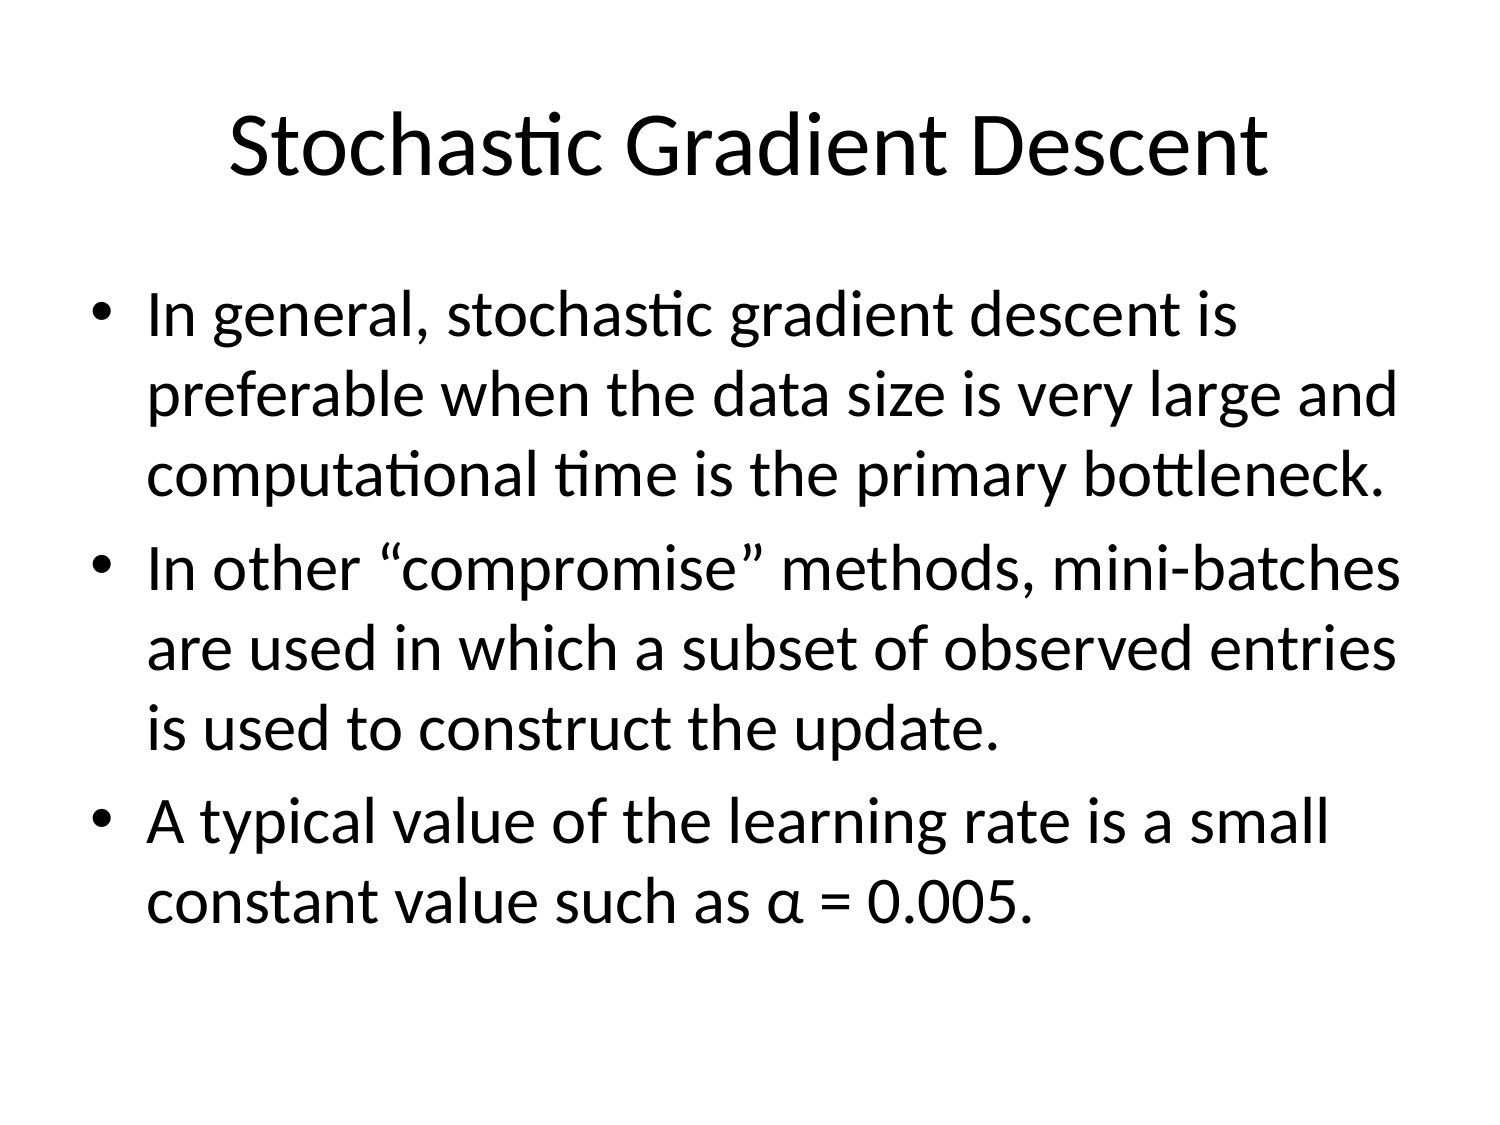

# Stochastic Gradient Descent
In general, stochastic gradient descent is preferable when the data size is very large and computational time is the primary bottleneck.
In other “compromise” methods, mini-batches are used in which a subset of observed entries is used to construct the update.
A typical value of the learning rate is a small constant value such as α = 0.005.